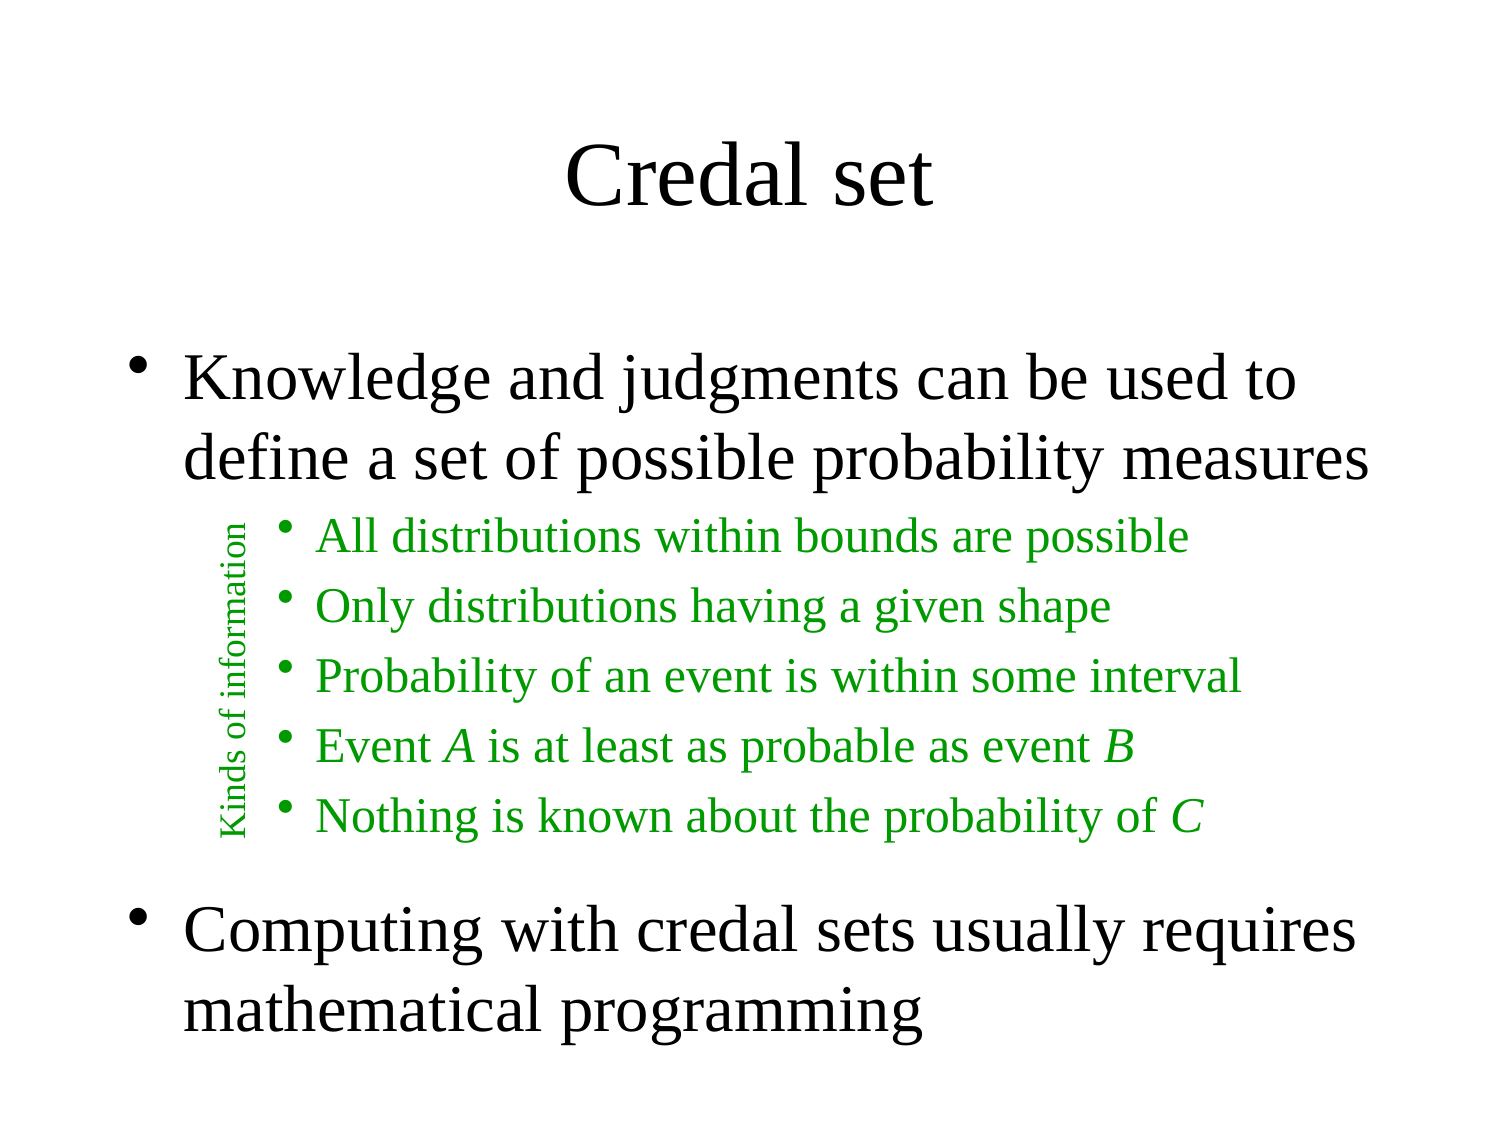

# Credal set
Credal sets are usually assumed to be closed, convex sets in a (finite, but very high-dimesional) space of probability distributions
Knowledge and judgments can be used to define a set of possible probability measures
All distributions within bounds are possible
Only distributions having a given shape
Probability of an event is within some interval
Event A is at least as probable as event B
Nothing is known about the probability of C

Computing with credal sets usually requires mathematical programming
Kinds of information